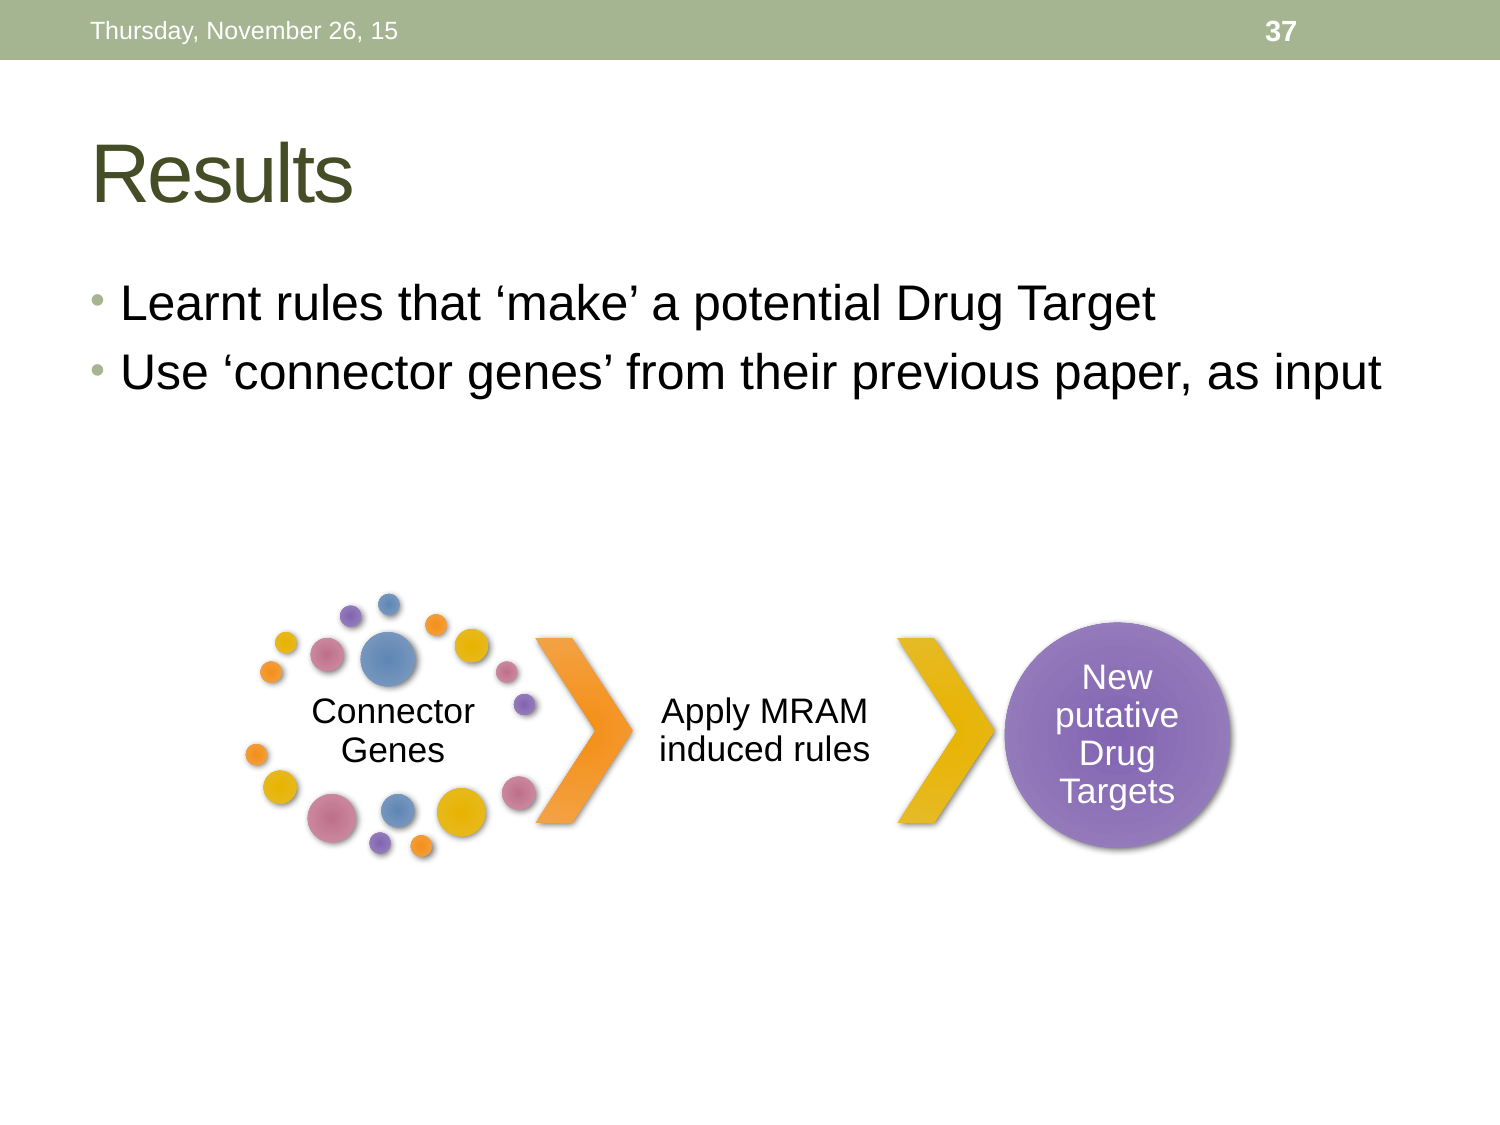

Thursday, November 26, 15
37
# Results
Learnt rules that ‘make’ a potential Drug Target
Use ‘connector genes’ from their previous paper, as input
Connector Genes
Apply MRAM induced rules
New putative Drug Targets